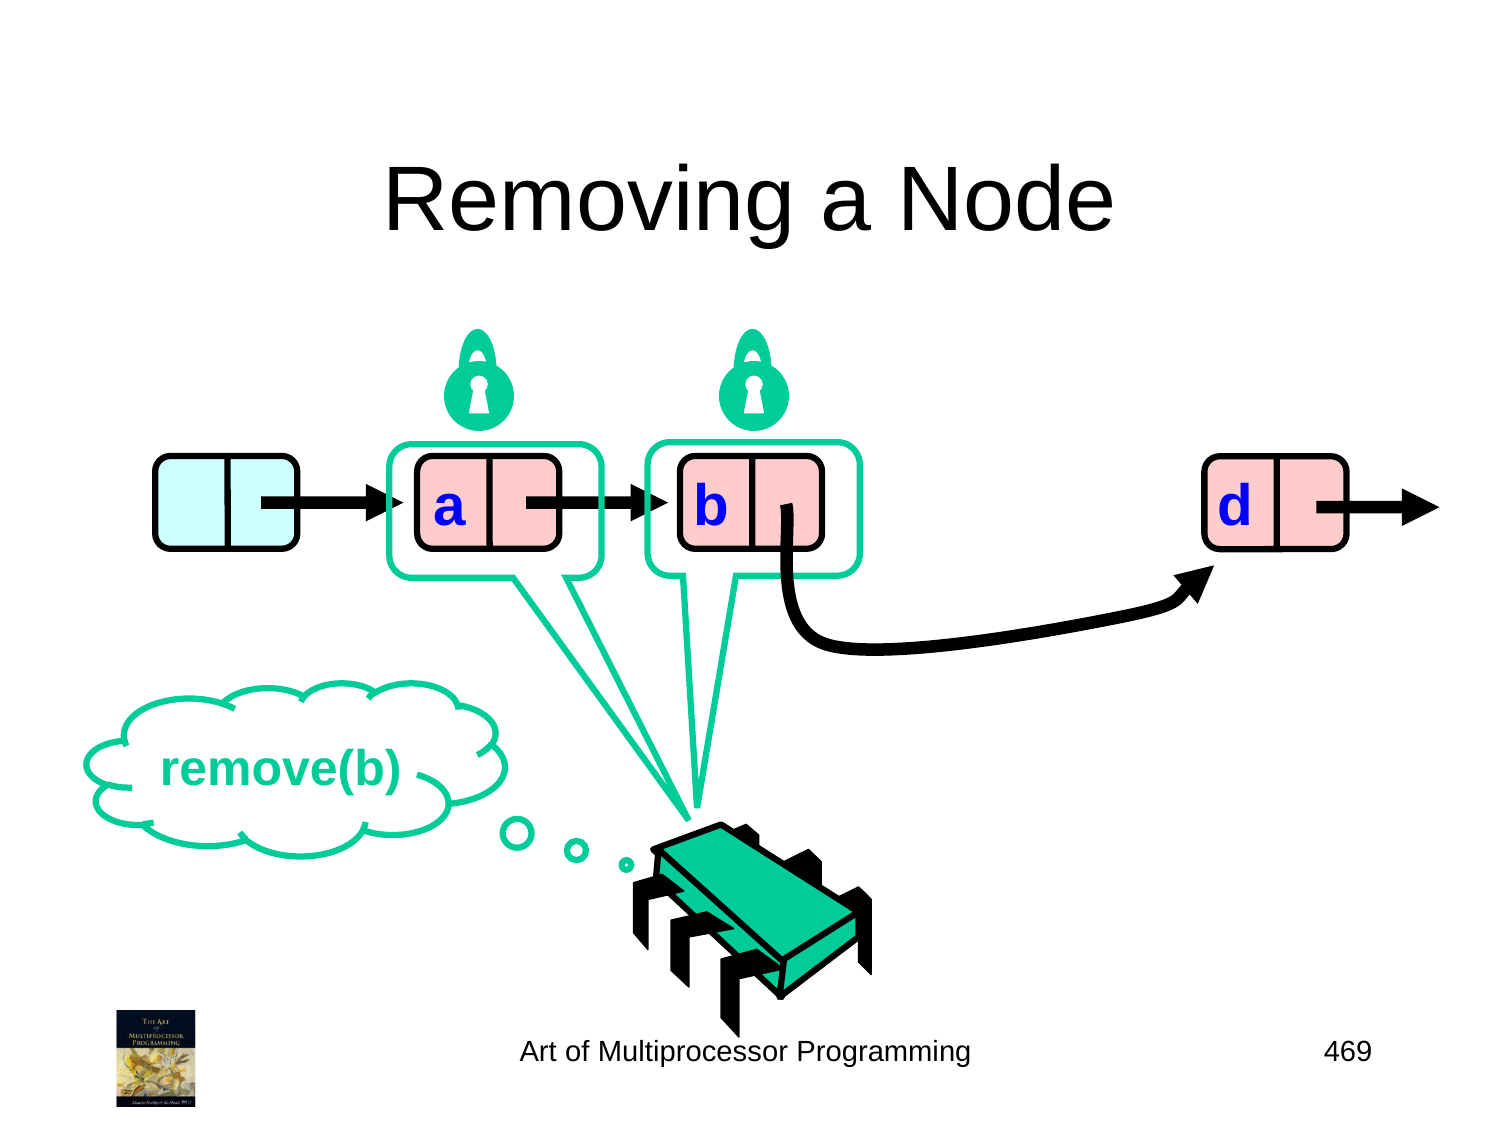

# Removing a Node

a

b

d

remove(b)

Art of Multiprocessor Programming
469